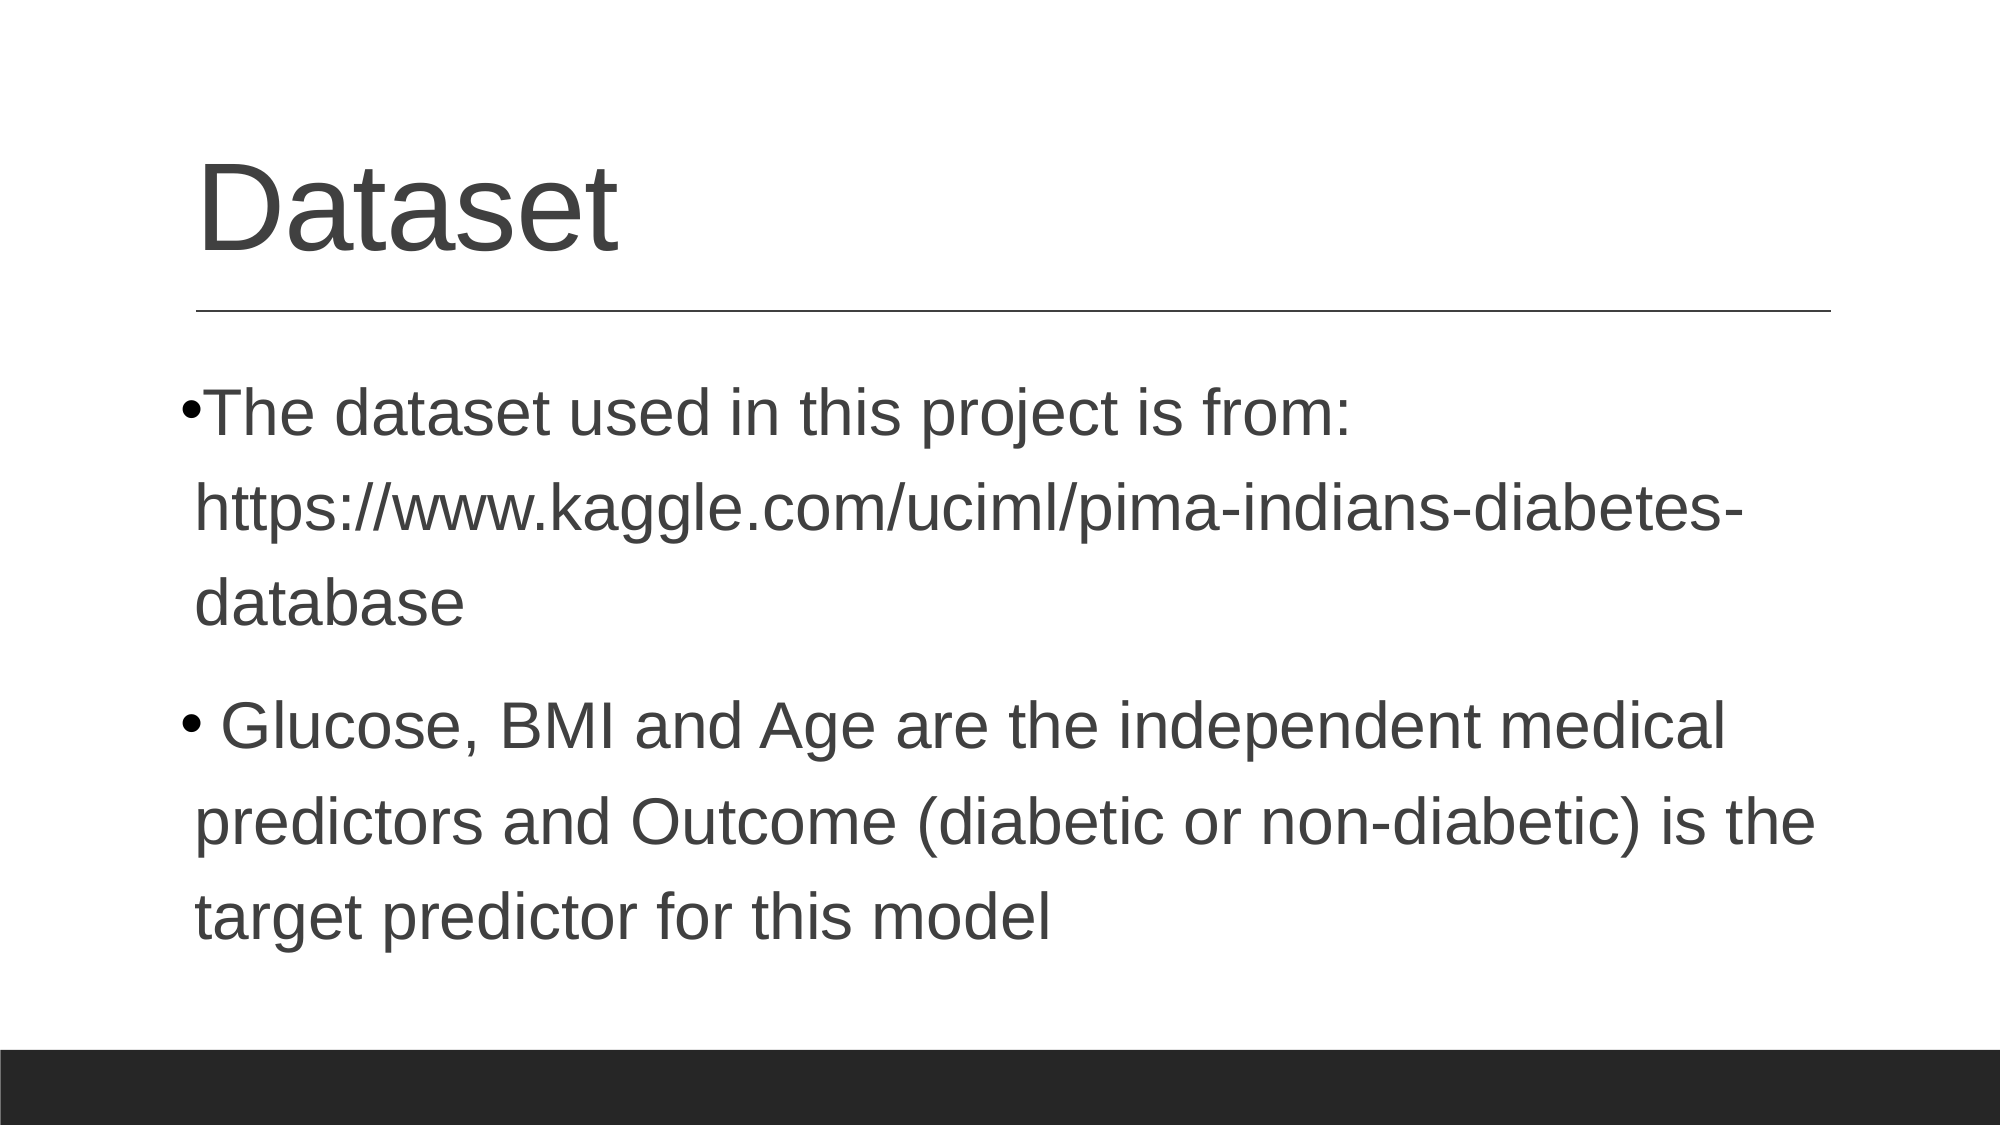

# Dataset
The dataset used in this project is from: https://www.kaggle.com/uciml/pima-indians-diabetes-database
 Glucose, BMI and Age are the independent medical predictors and Outcome (diabetic or non-diabetic) is the target predictor for this model